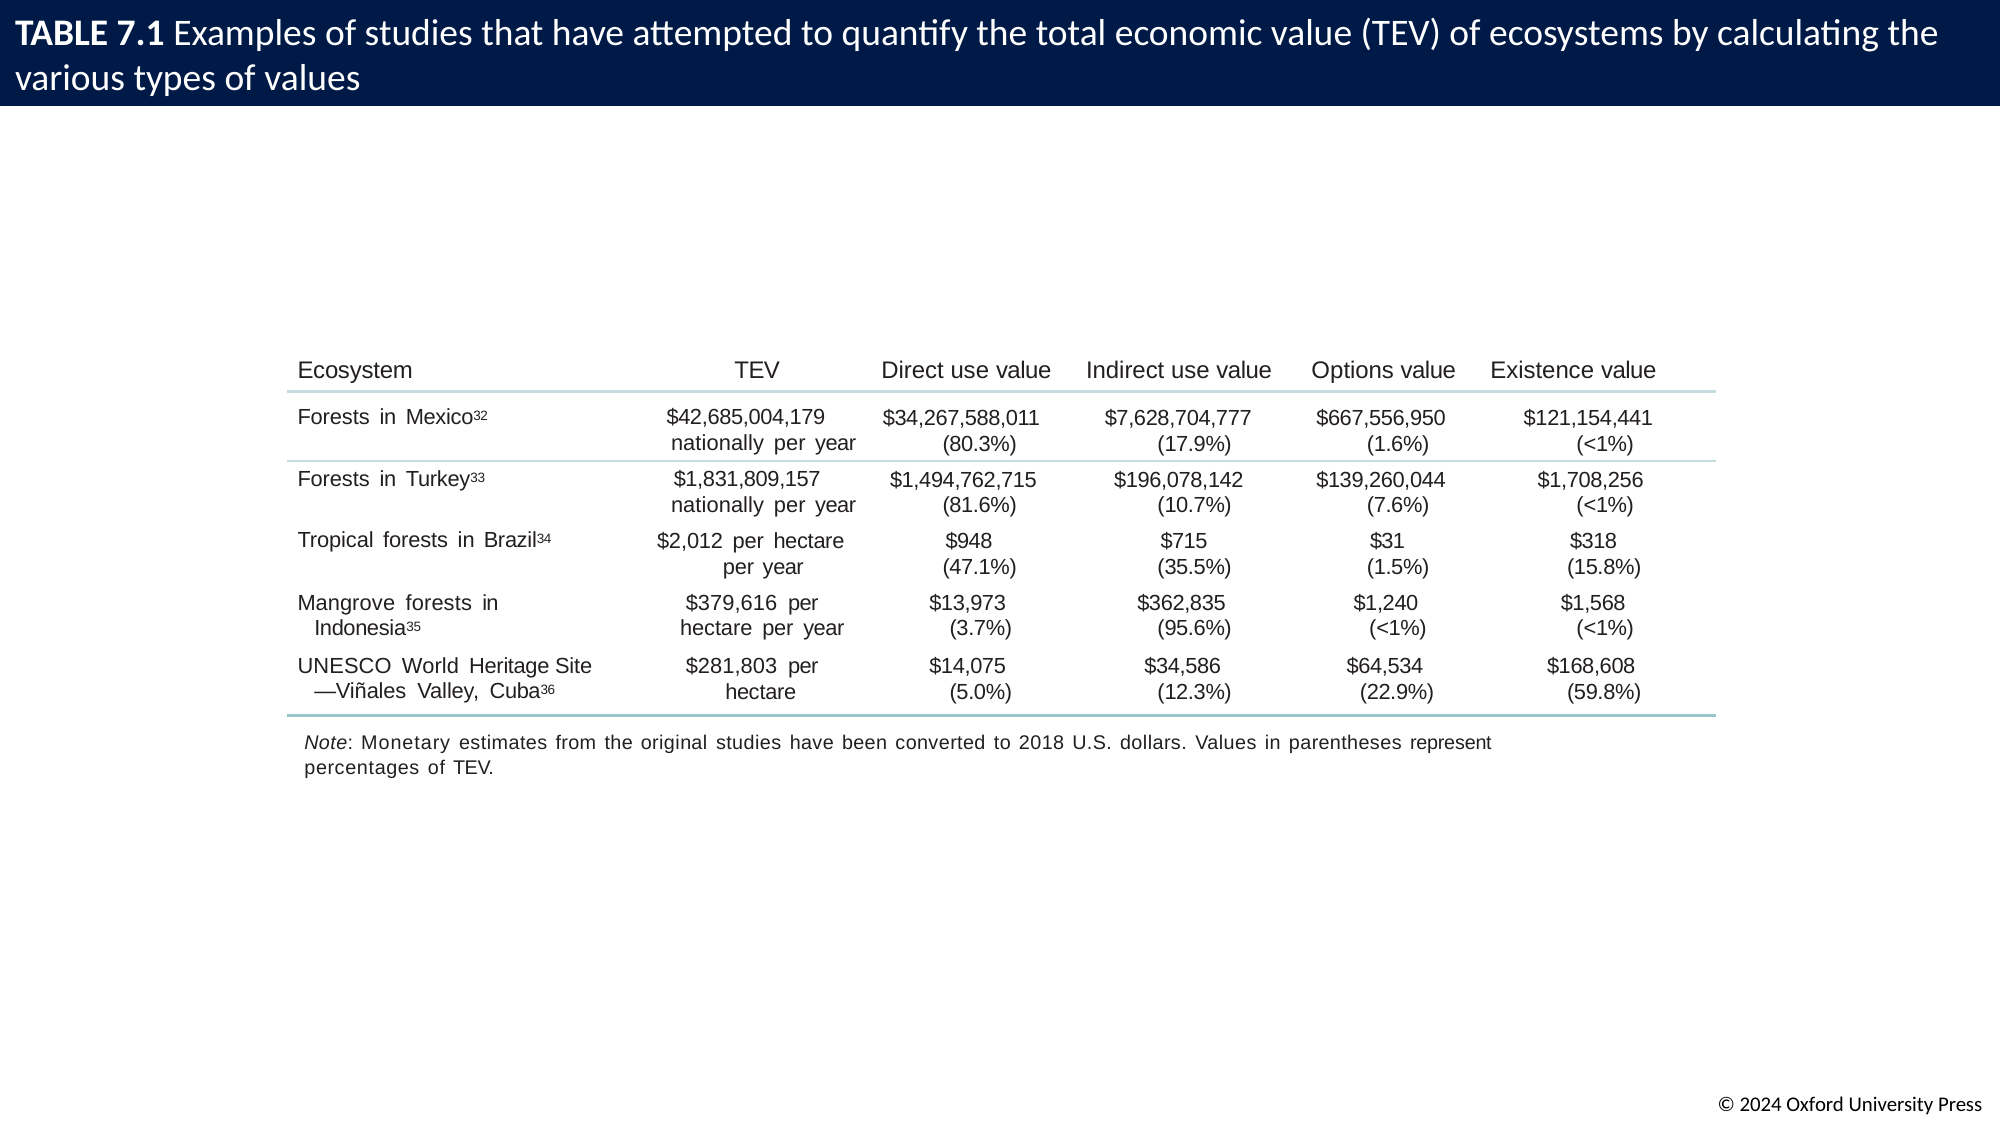

# TABLE 7.1 Examples of studies that have attempted to quantify the total economic value (TEV) of ecosystems by calculating the various types of values
| Ecosystem | TEV | Direct use value | Indirect use value | Options value | Existence value |
| --- | --- | --- | --- | --- | --- |
| Forests in Mexico32 | $42,685,004,179 nationally per year | $34,267,588,011 (80.3%) | $7,628,704,777 (17.9%) | $667,556,950 (1.6%) | $121,154,441 (<1%) |
| Forests in Turkey33 | $1,831,809,157 nationally per year | $1,494,762,715 (81.6%) | $196,078,142 (10.7%) | $139,260,044 (7.6%) | $1,708,256 (<1%) |
| Tropical forests in Brazil34 | $2,012 per hectare per year | $948 (47.1%) | $715 (35.5%) | $31 (1.5%) | $318 (15.8%) |
| Mangrove forests in Indonesia35 | $379,616 per hectare per year | $13,973 (3.7%) | $362,835 (95.6%) | $1,240 (<1%) | $1,568 (<1%) |
| UNESCO World Heritage Site—Viñales Valley, Cuba36 | $281,803 per hectare | $14,075 (5.0%) | $34,586 (12.3%) | $64,534 (22.9%) | $168,608 (59.8%) |
Note: Monetary estimates from the original studies have been converted to 2018 U.S. dollars. Values in parentheses represent percentages of TEV.